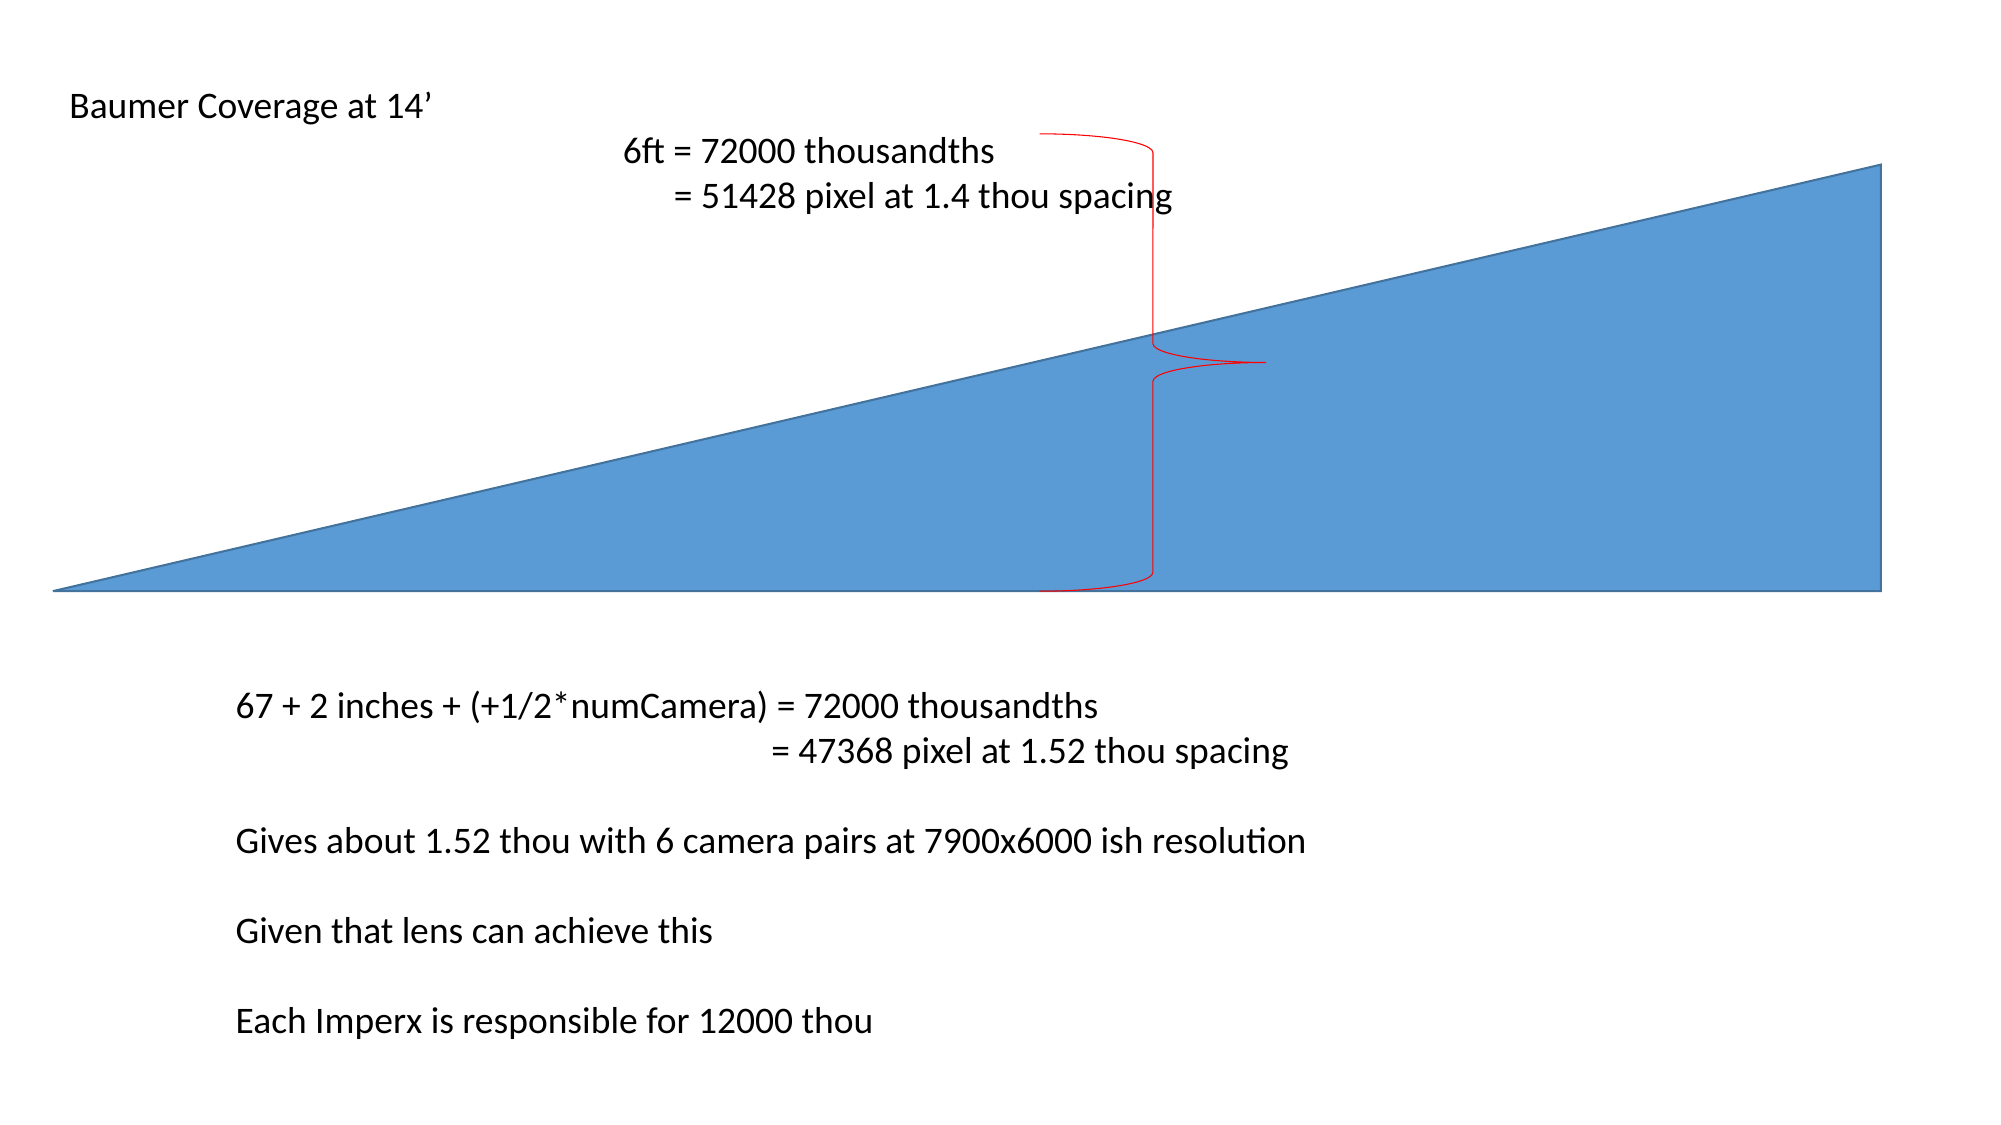

Baumer Coverage at 14’
6ft = 72000 thousandths
      = 51428 pixel at 1.4 thou spacing

67 + 2 inches + (+1/2*numCamera) = 72000 thousandths
                                                               = 47368 pixel at 1.52 thou spacing

Gives about 1.52 thou with 6 camera pairs at 7900x6000 ish resolution

Given that lens can achieve this

Each Imperx is responsible for 12000 thou